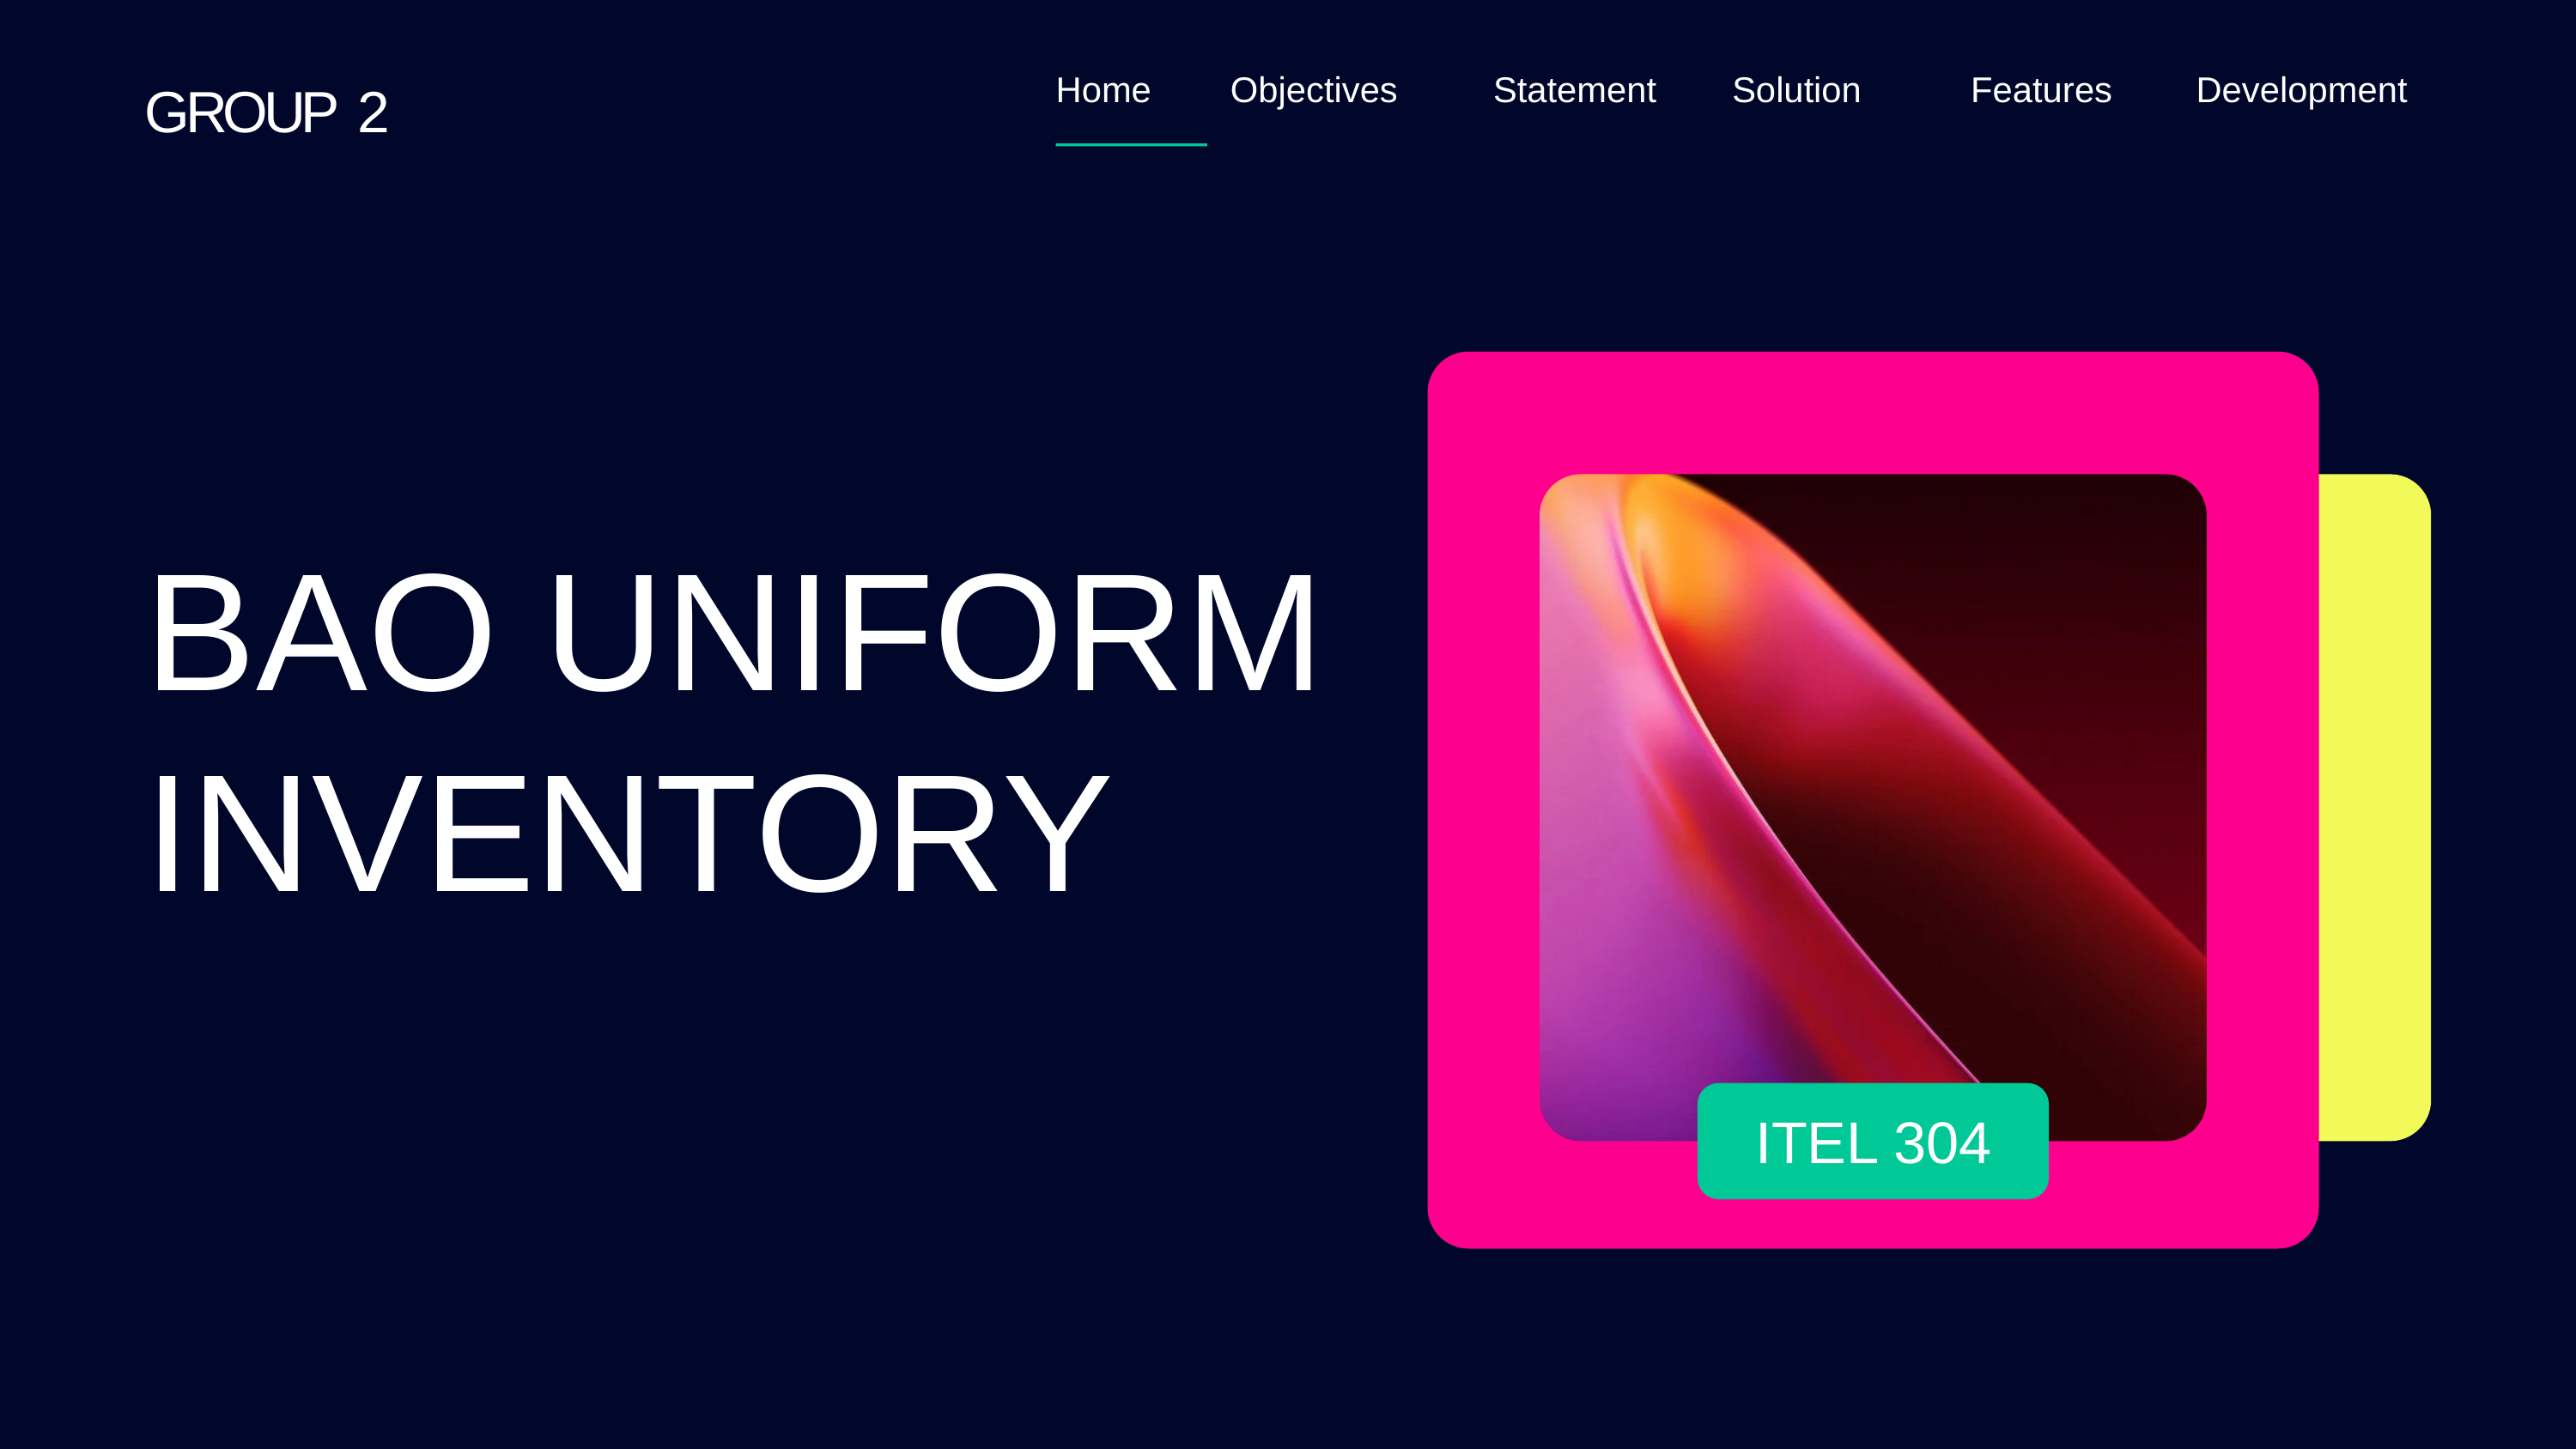

Home
Objectives
Statement
Solution
Features
Development
GROUP  2

BAO UNIFORM INVENTORY

ITEL 304